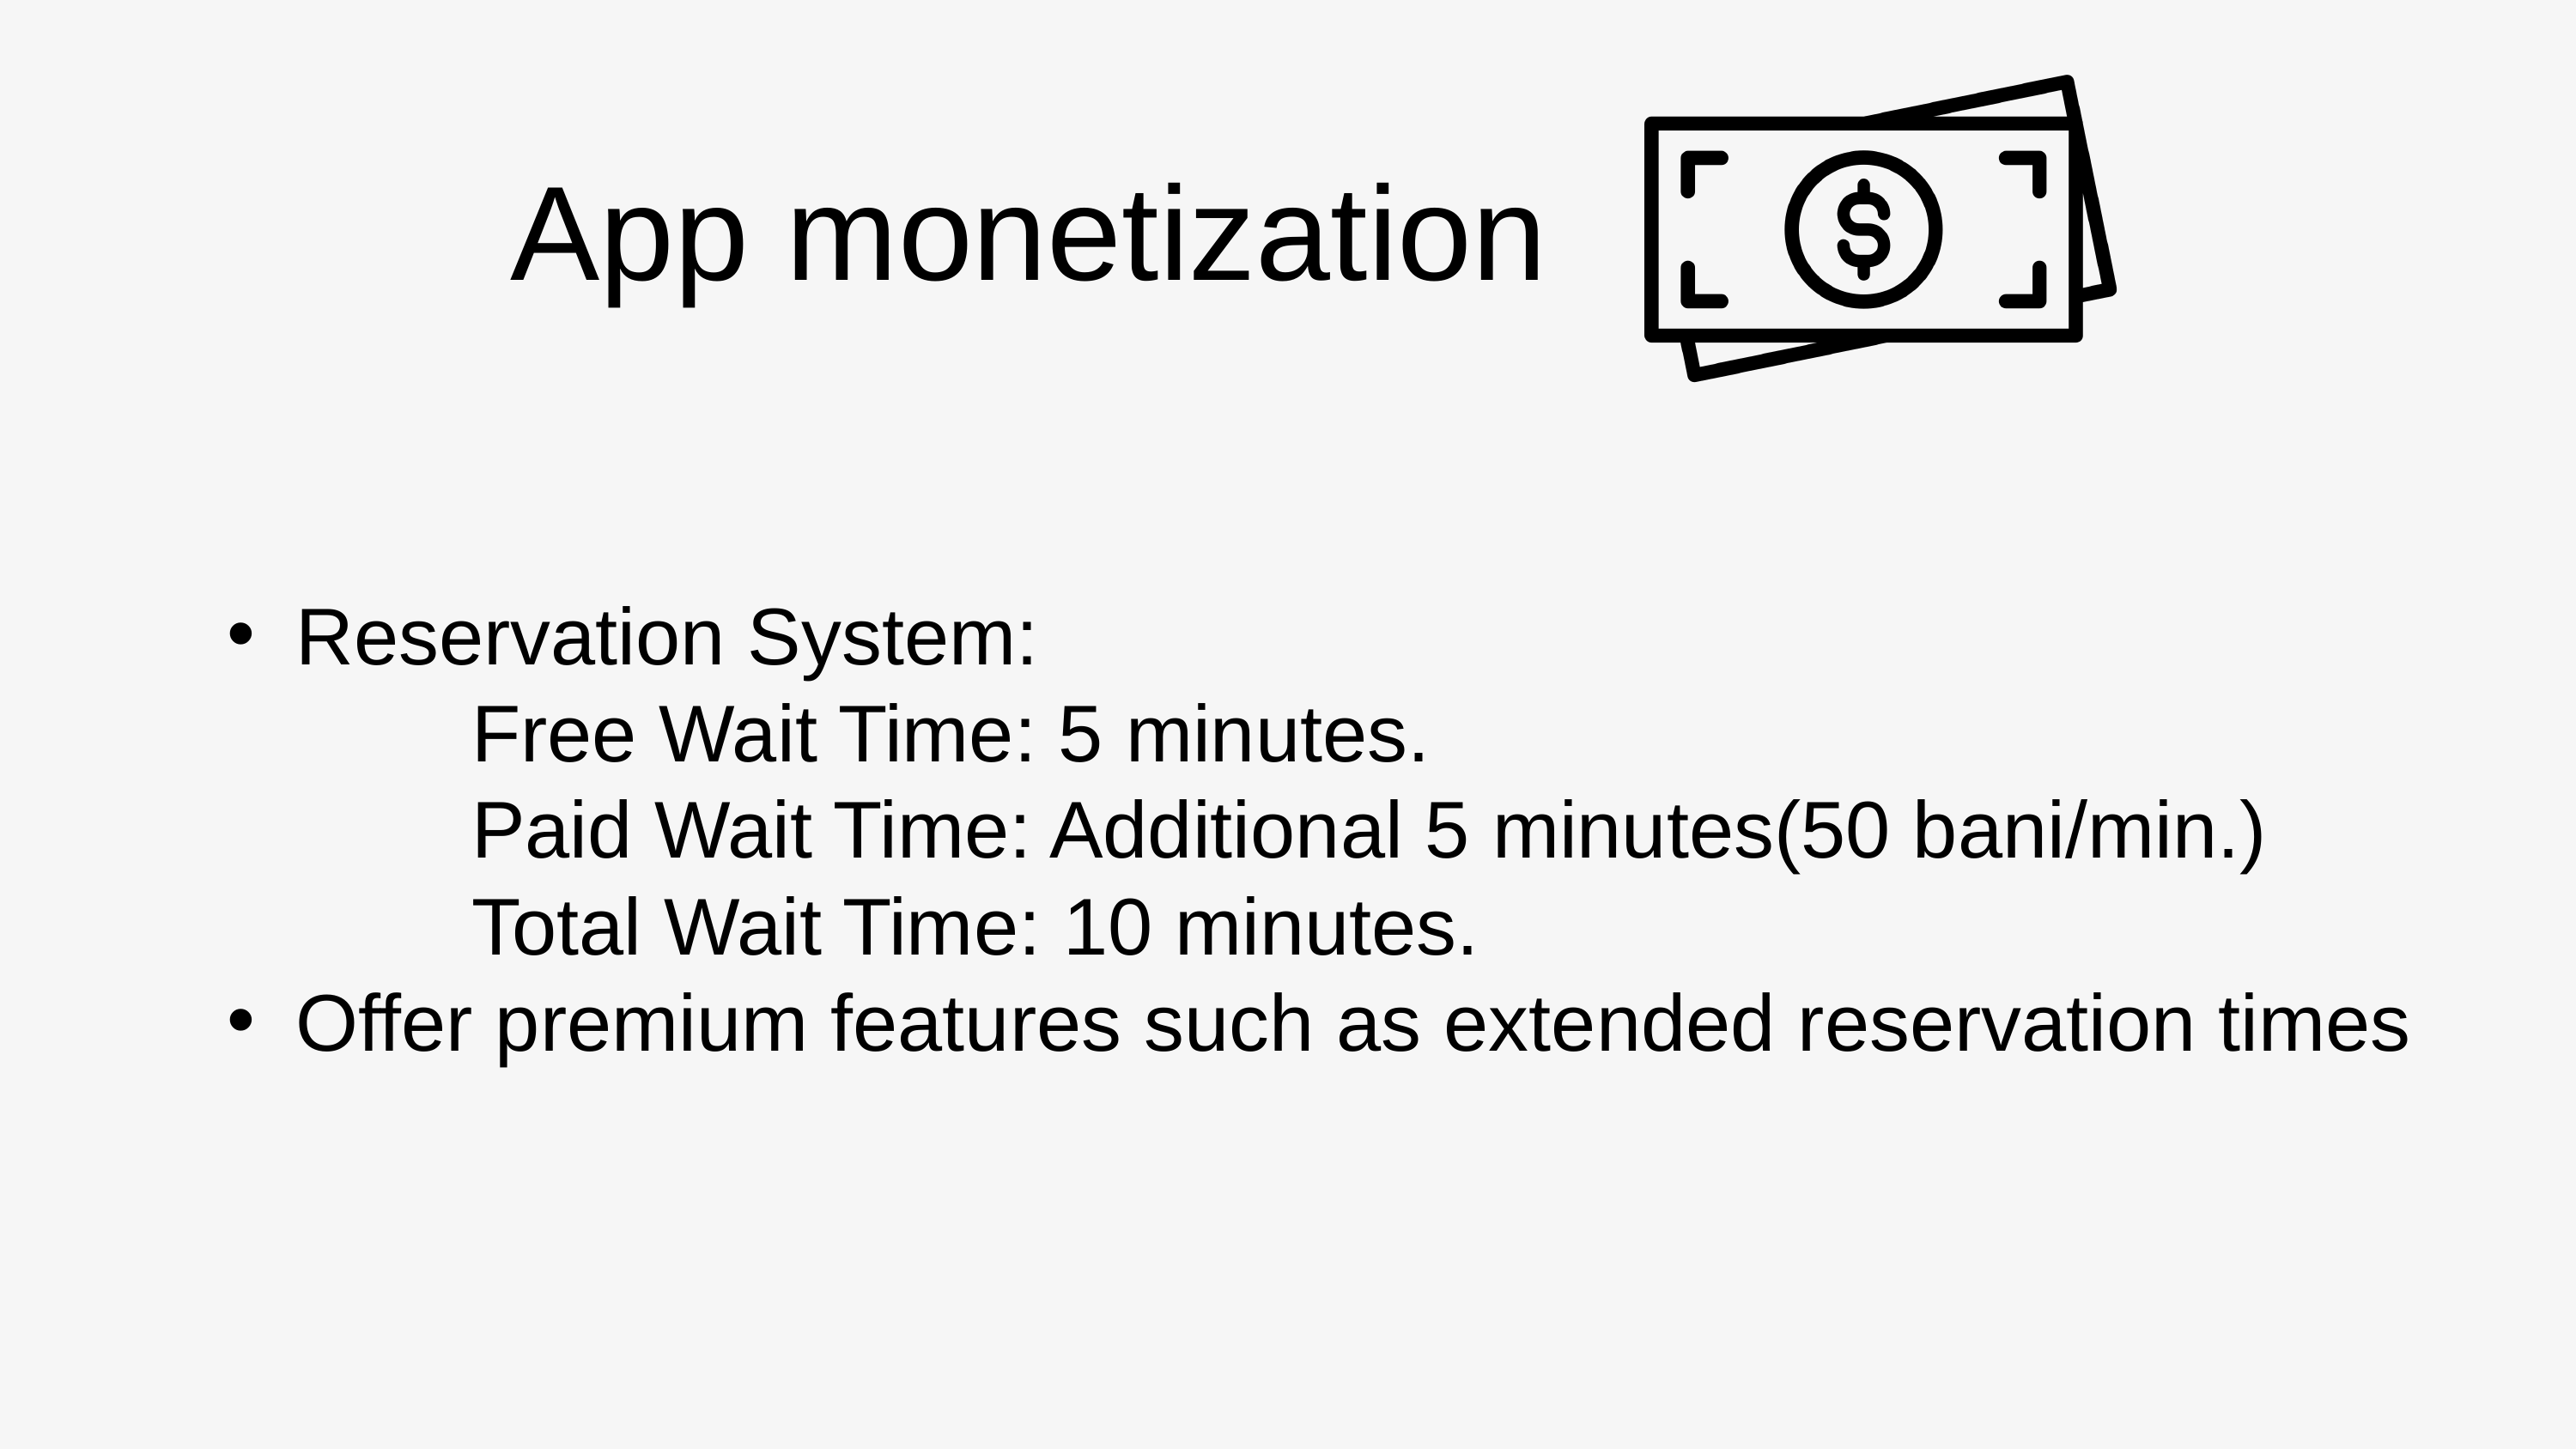

App monetization
Reservation System:
              Free Wait Time: 5 minutes.
              Paid Wait Time: Additional 5 minutes(50 bani/min.)
              Total Wait Time: 10 minutes.
Offer premium features such as extended reservation times